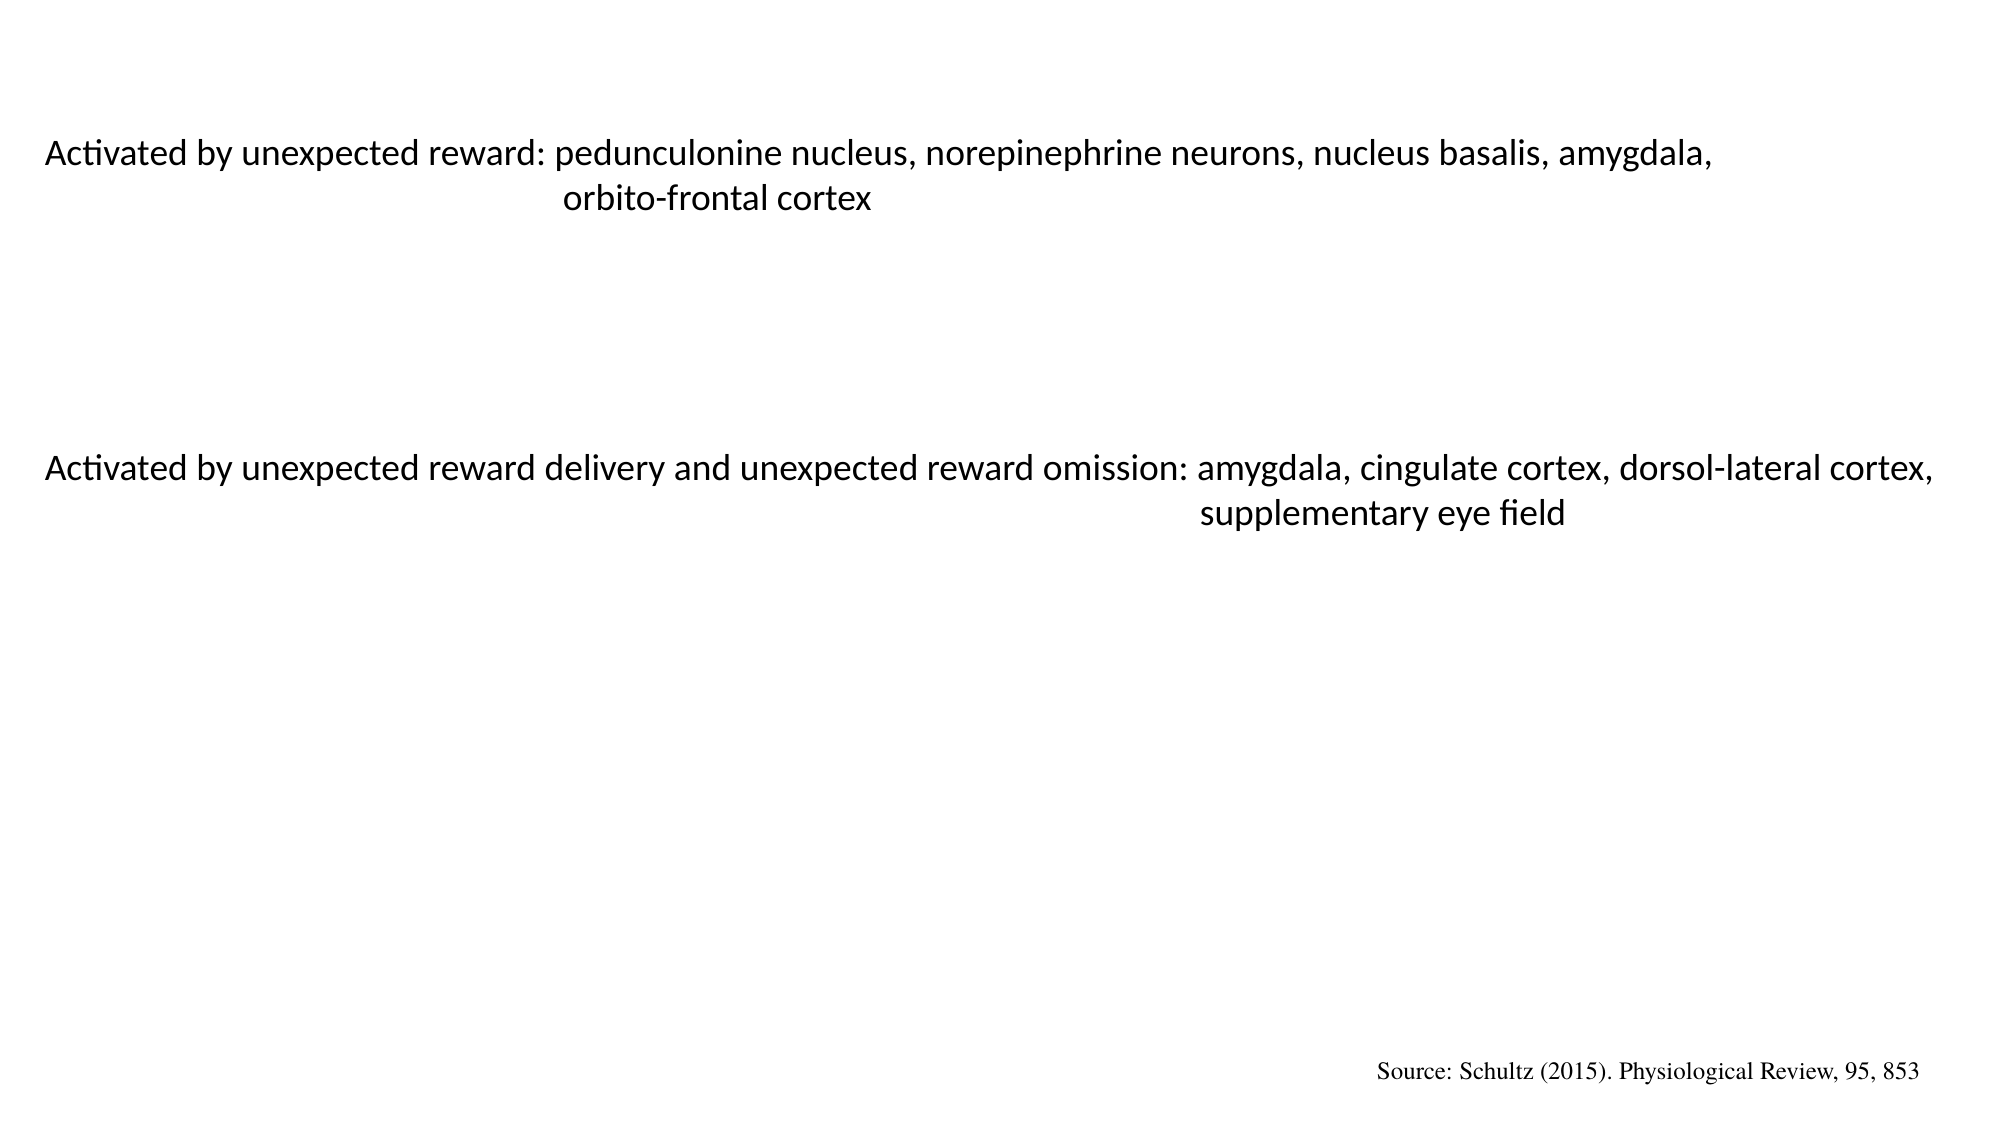

Activated by unexpected reward: pedunculonine nucleus, norepinephrine neurons, nucleus basalis, amygdala,
			        orbito-frontal cortex

Activated by unexpected reward delivery and unexpected reward omission: amygdala, cingulate cortex, dorsol-lateral cortex,
						                              supplementary eye field

Source: Schultz (2015). Physiological Review, 95, 853